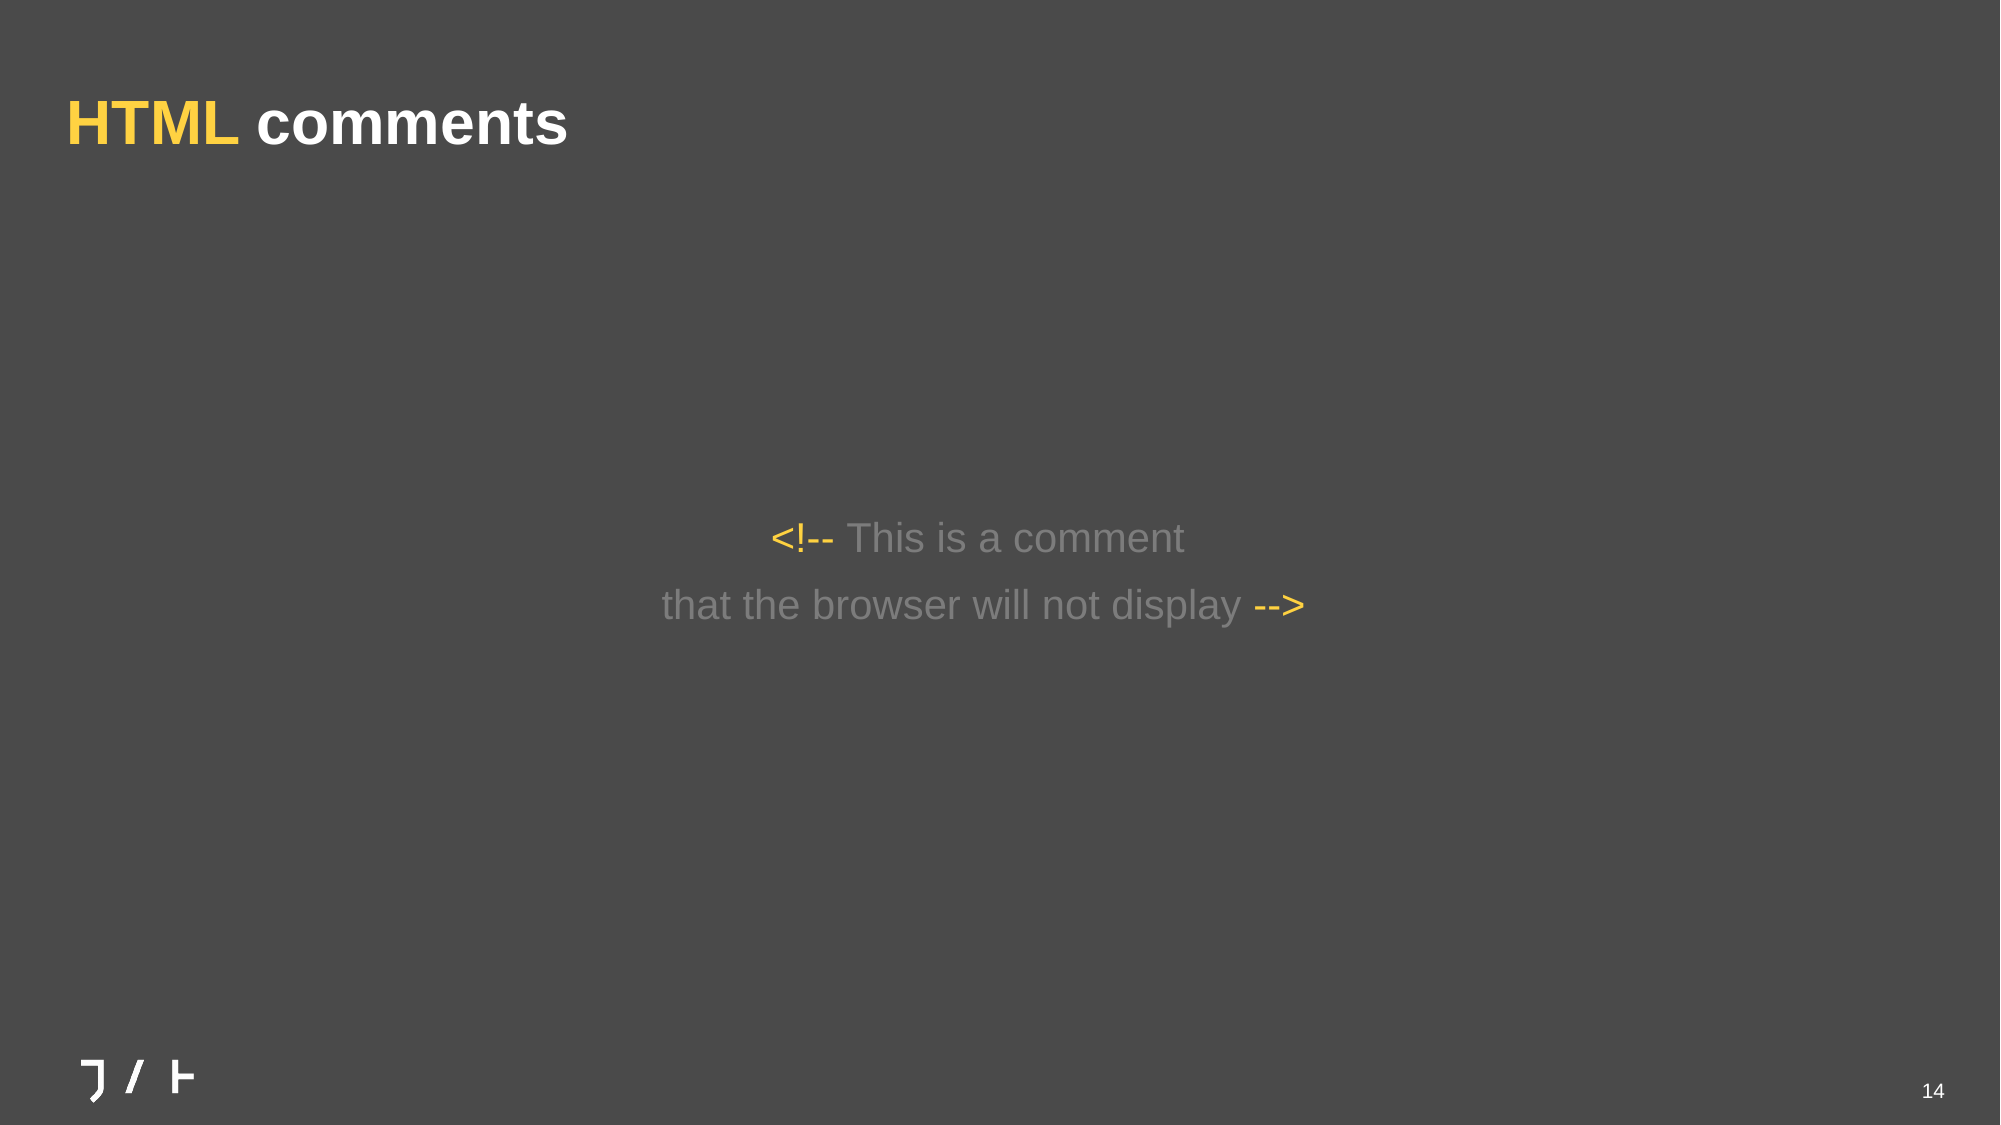

# HTML comments
<!-- This is a comment
 that the browser will not display -->

14